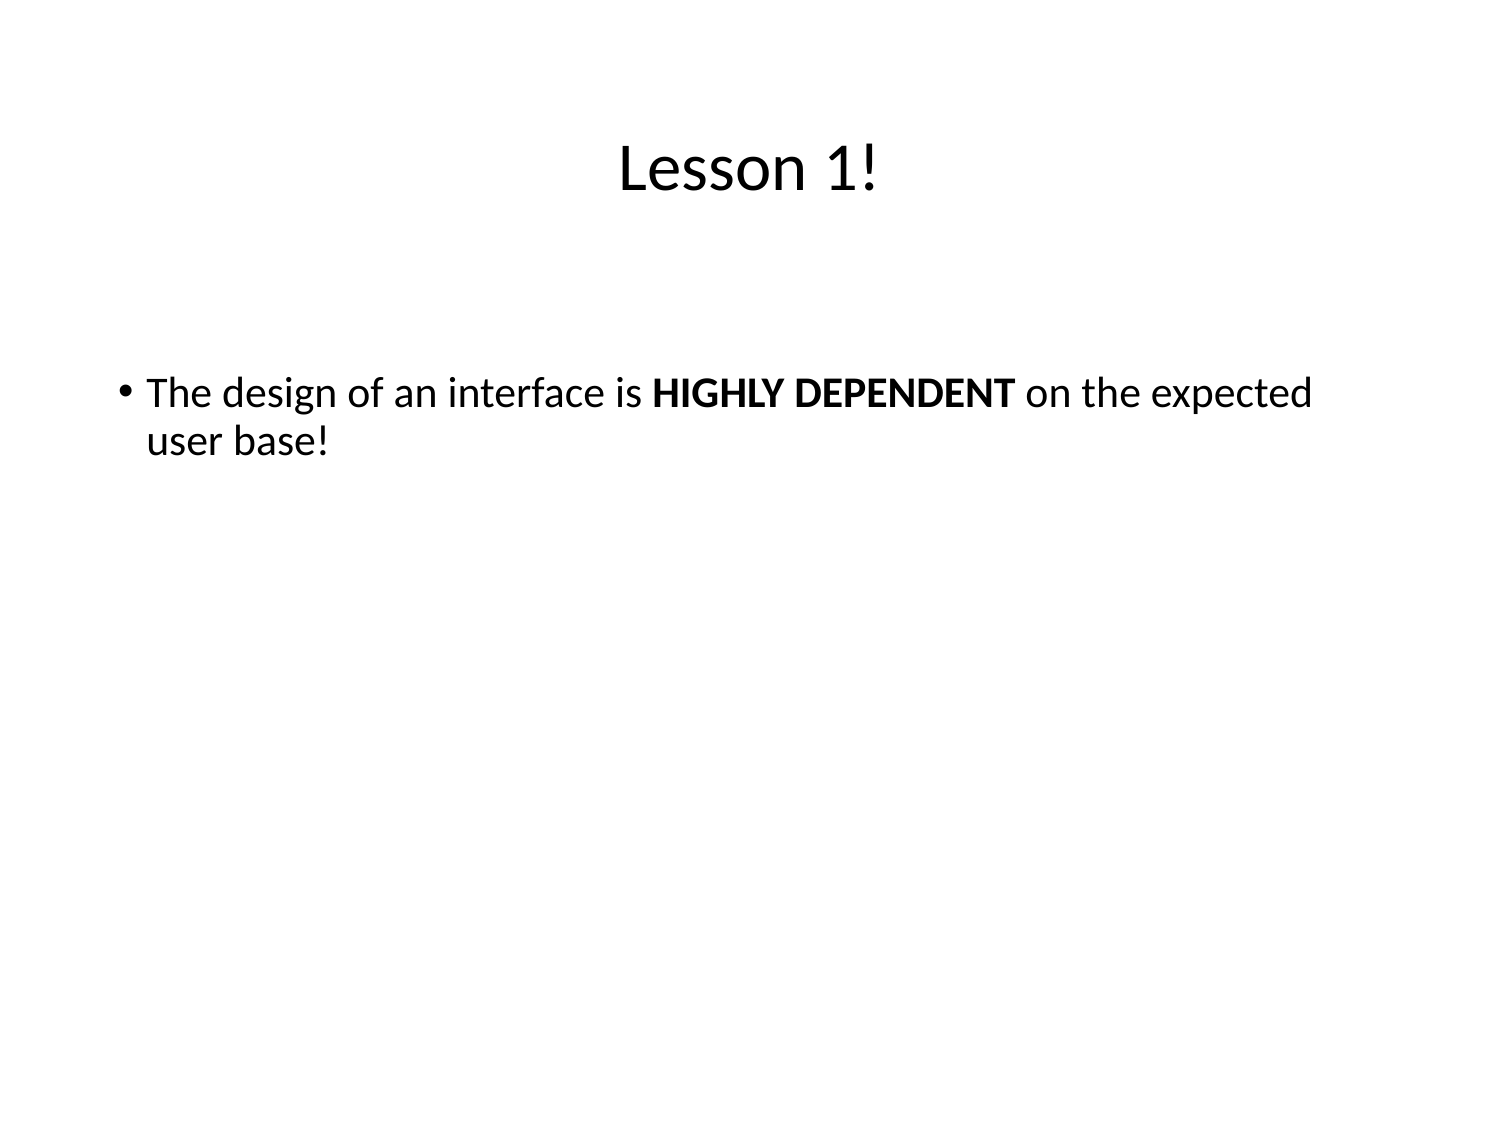

# Lesson 1!

The design of an interface is HIGHLY DEPENDENT on the expected user base!